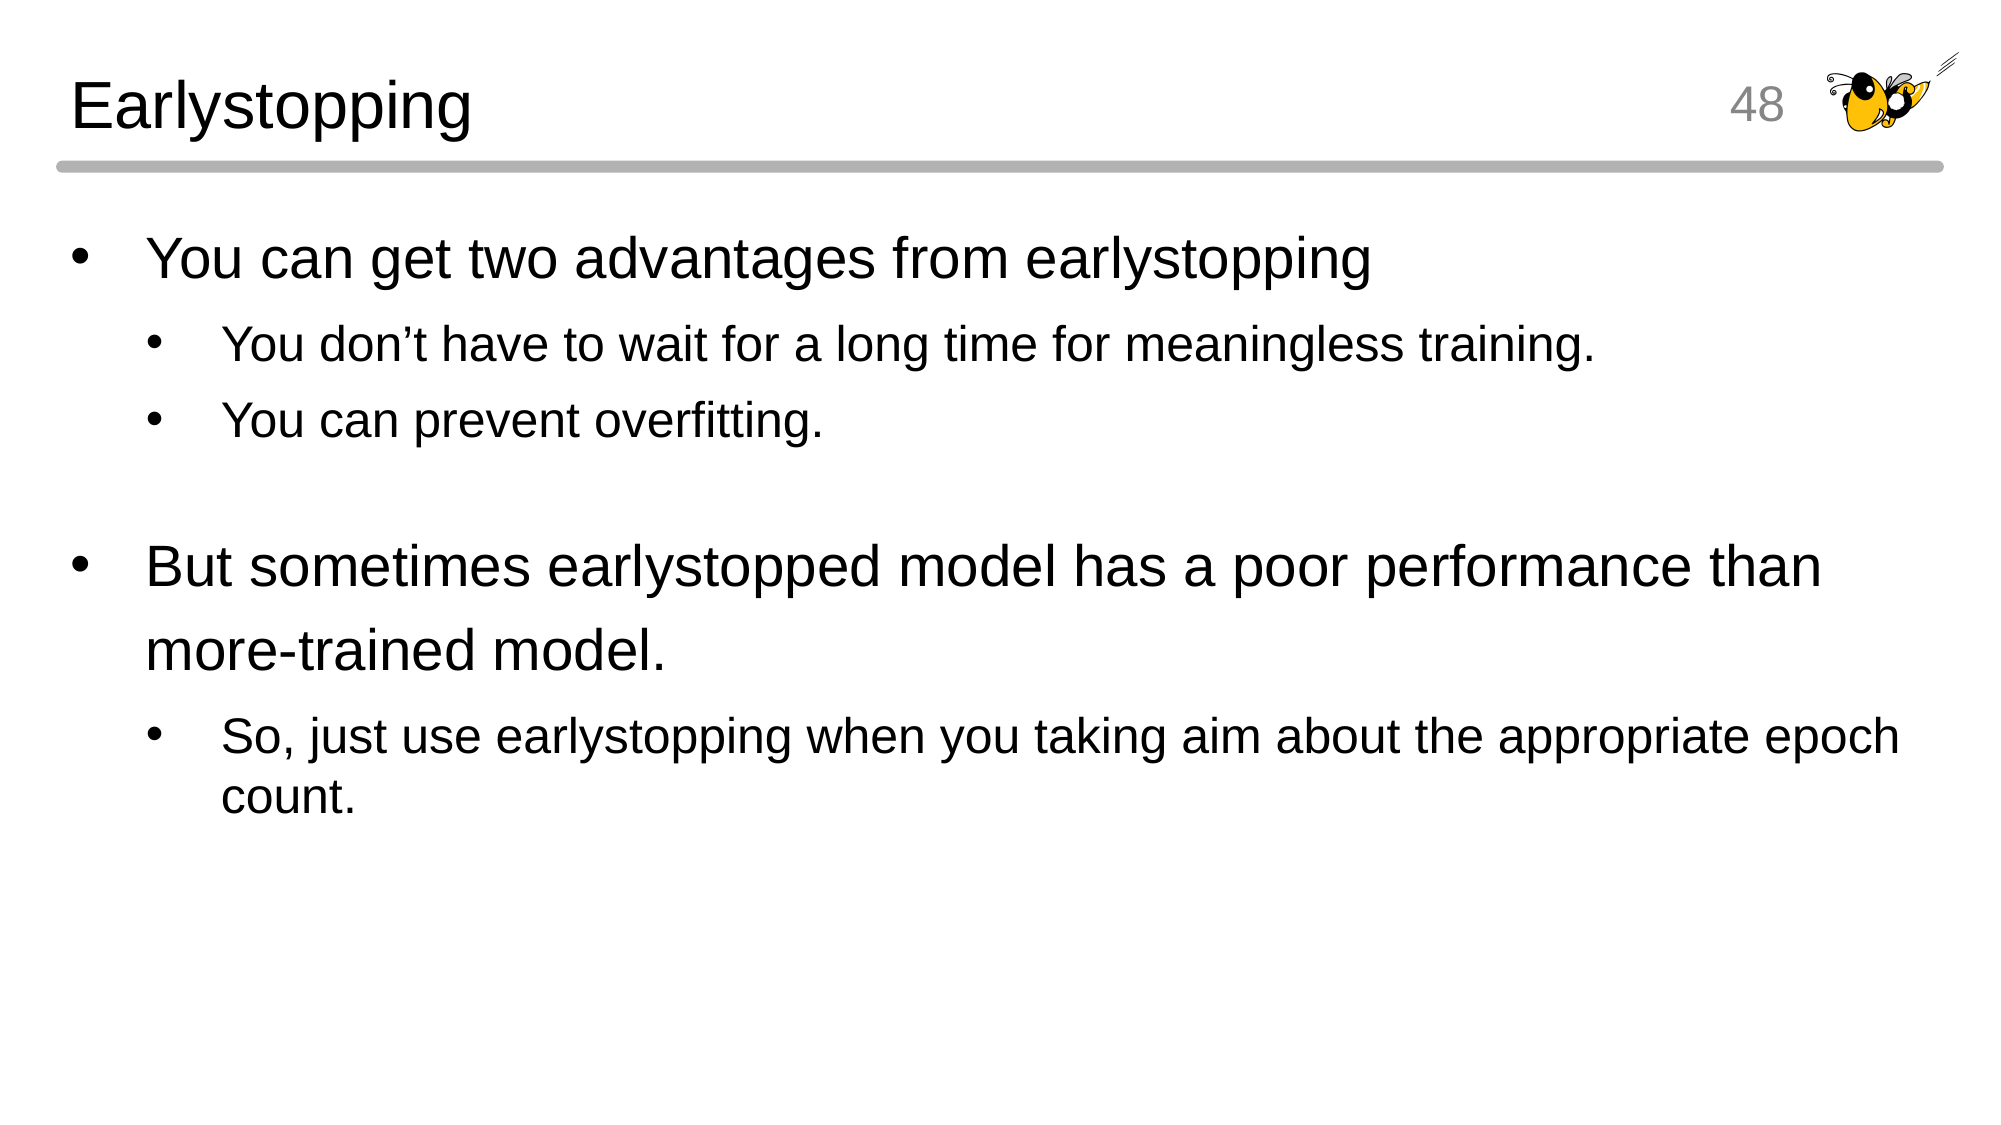

# Earlystopping
48
You can get two advantages from earlystopping
You don’t have to wait for a long time for meaningless training.
You can prevent overfitting.
But sometimes earlystopped model has a poor performance than more-trained model.
So, just use earlystopping when you taking aim about the appropriate epoch count.